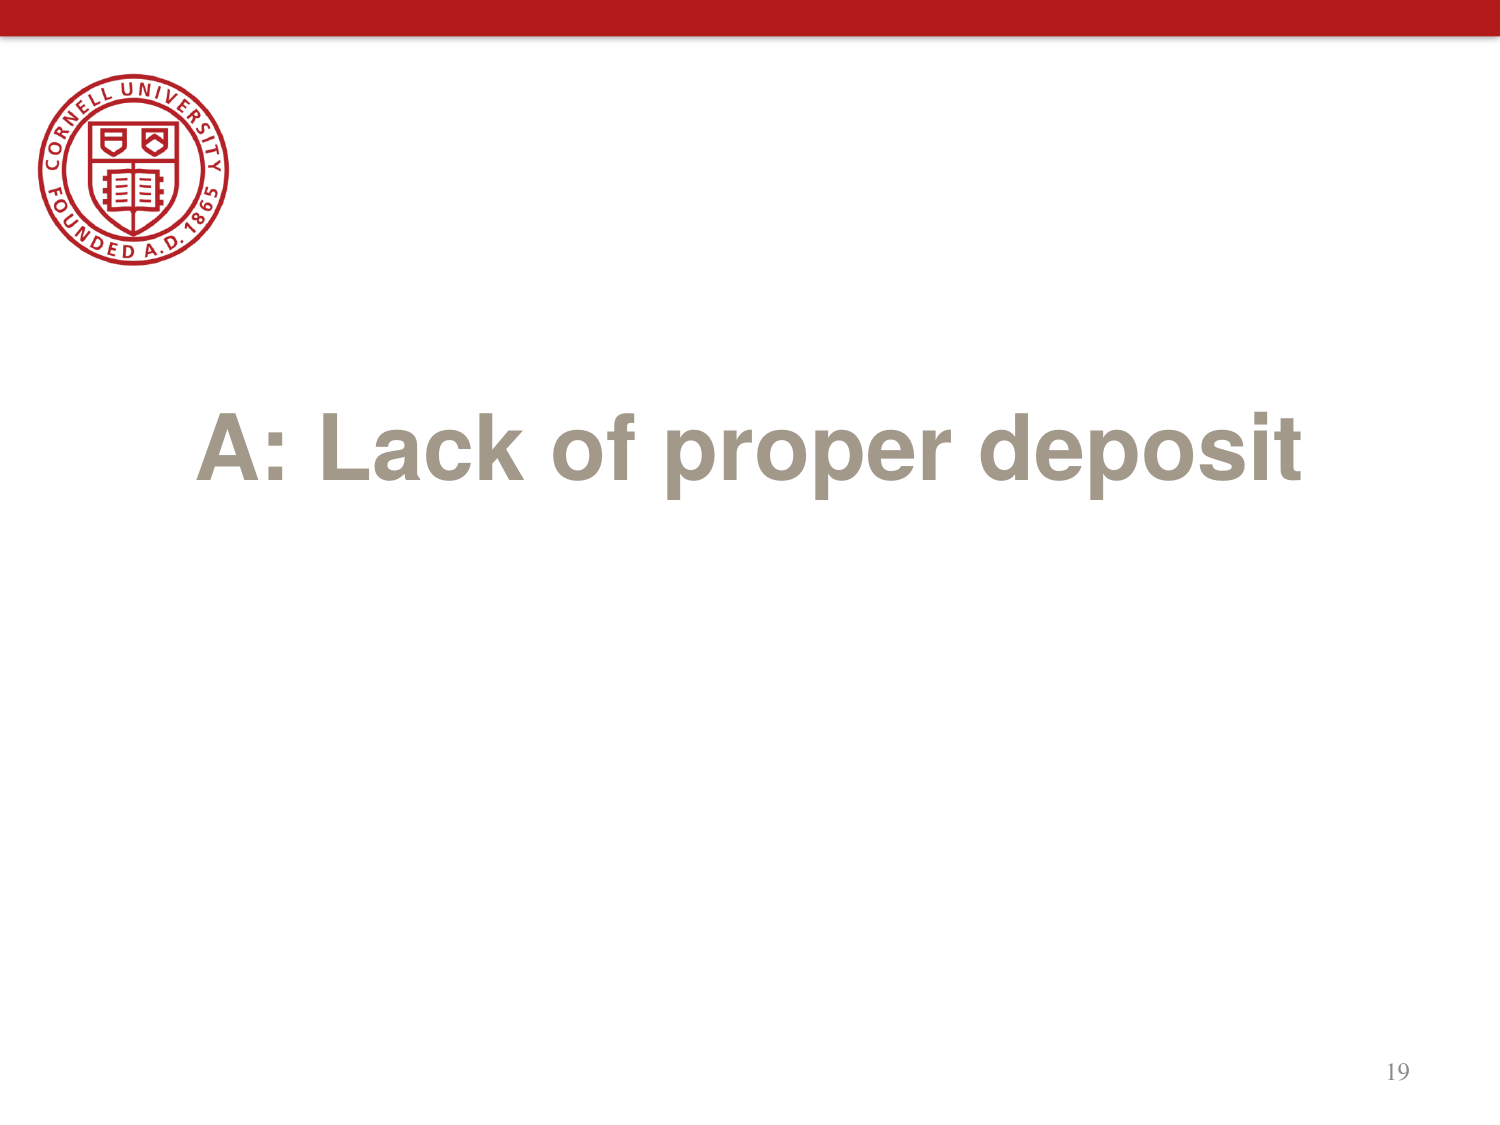

# A: Lack of proper deposit

19